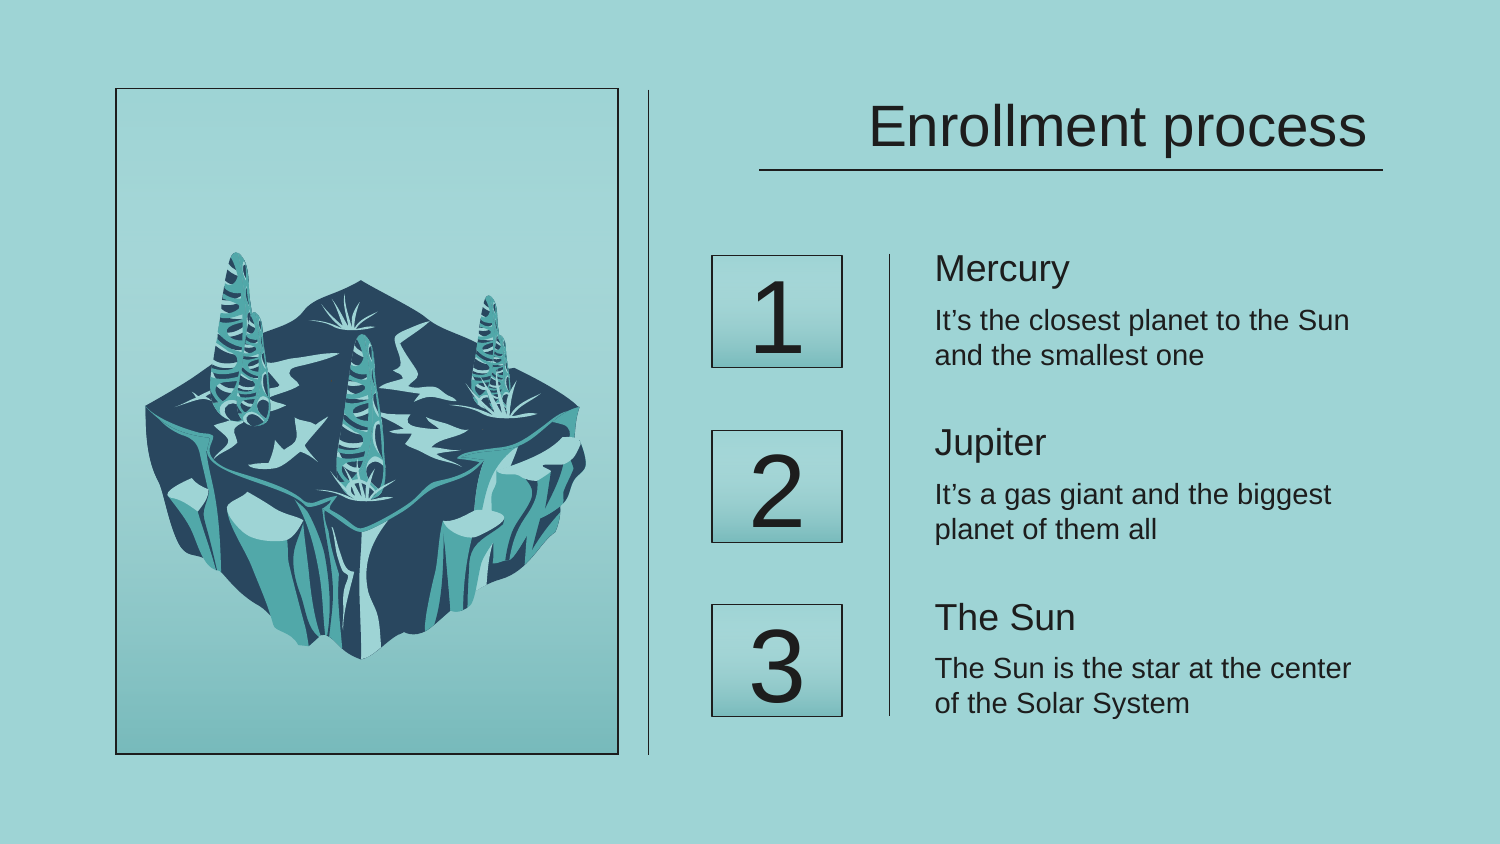

# Enrollment process

Mercury

1
It’s the closest planet to the Sun and the smallest one
Jupiter
2
It’s a gas giant and the biggest planet of them all
The Sun
3
The Sun is the star at the center of the Solar System